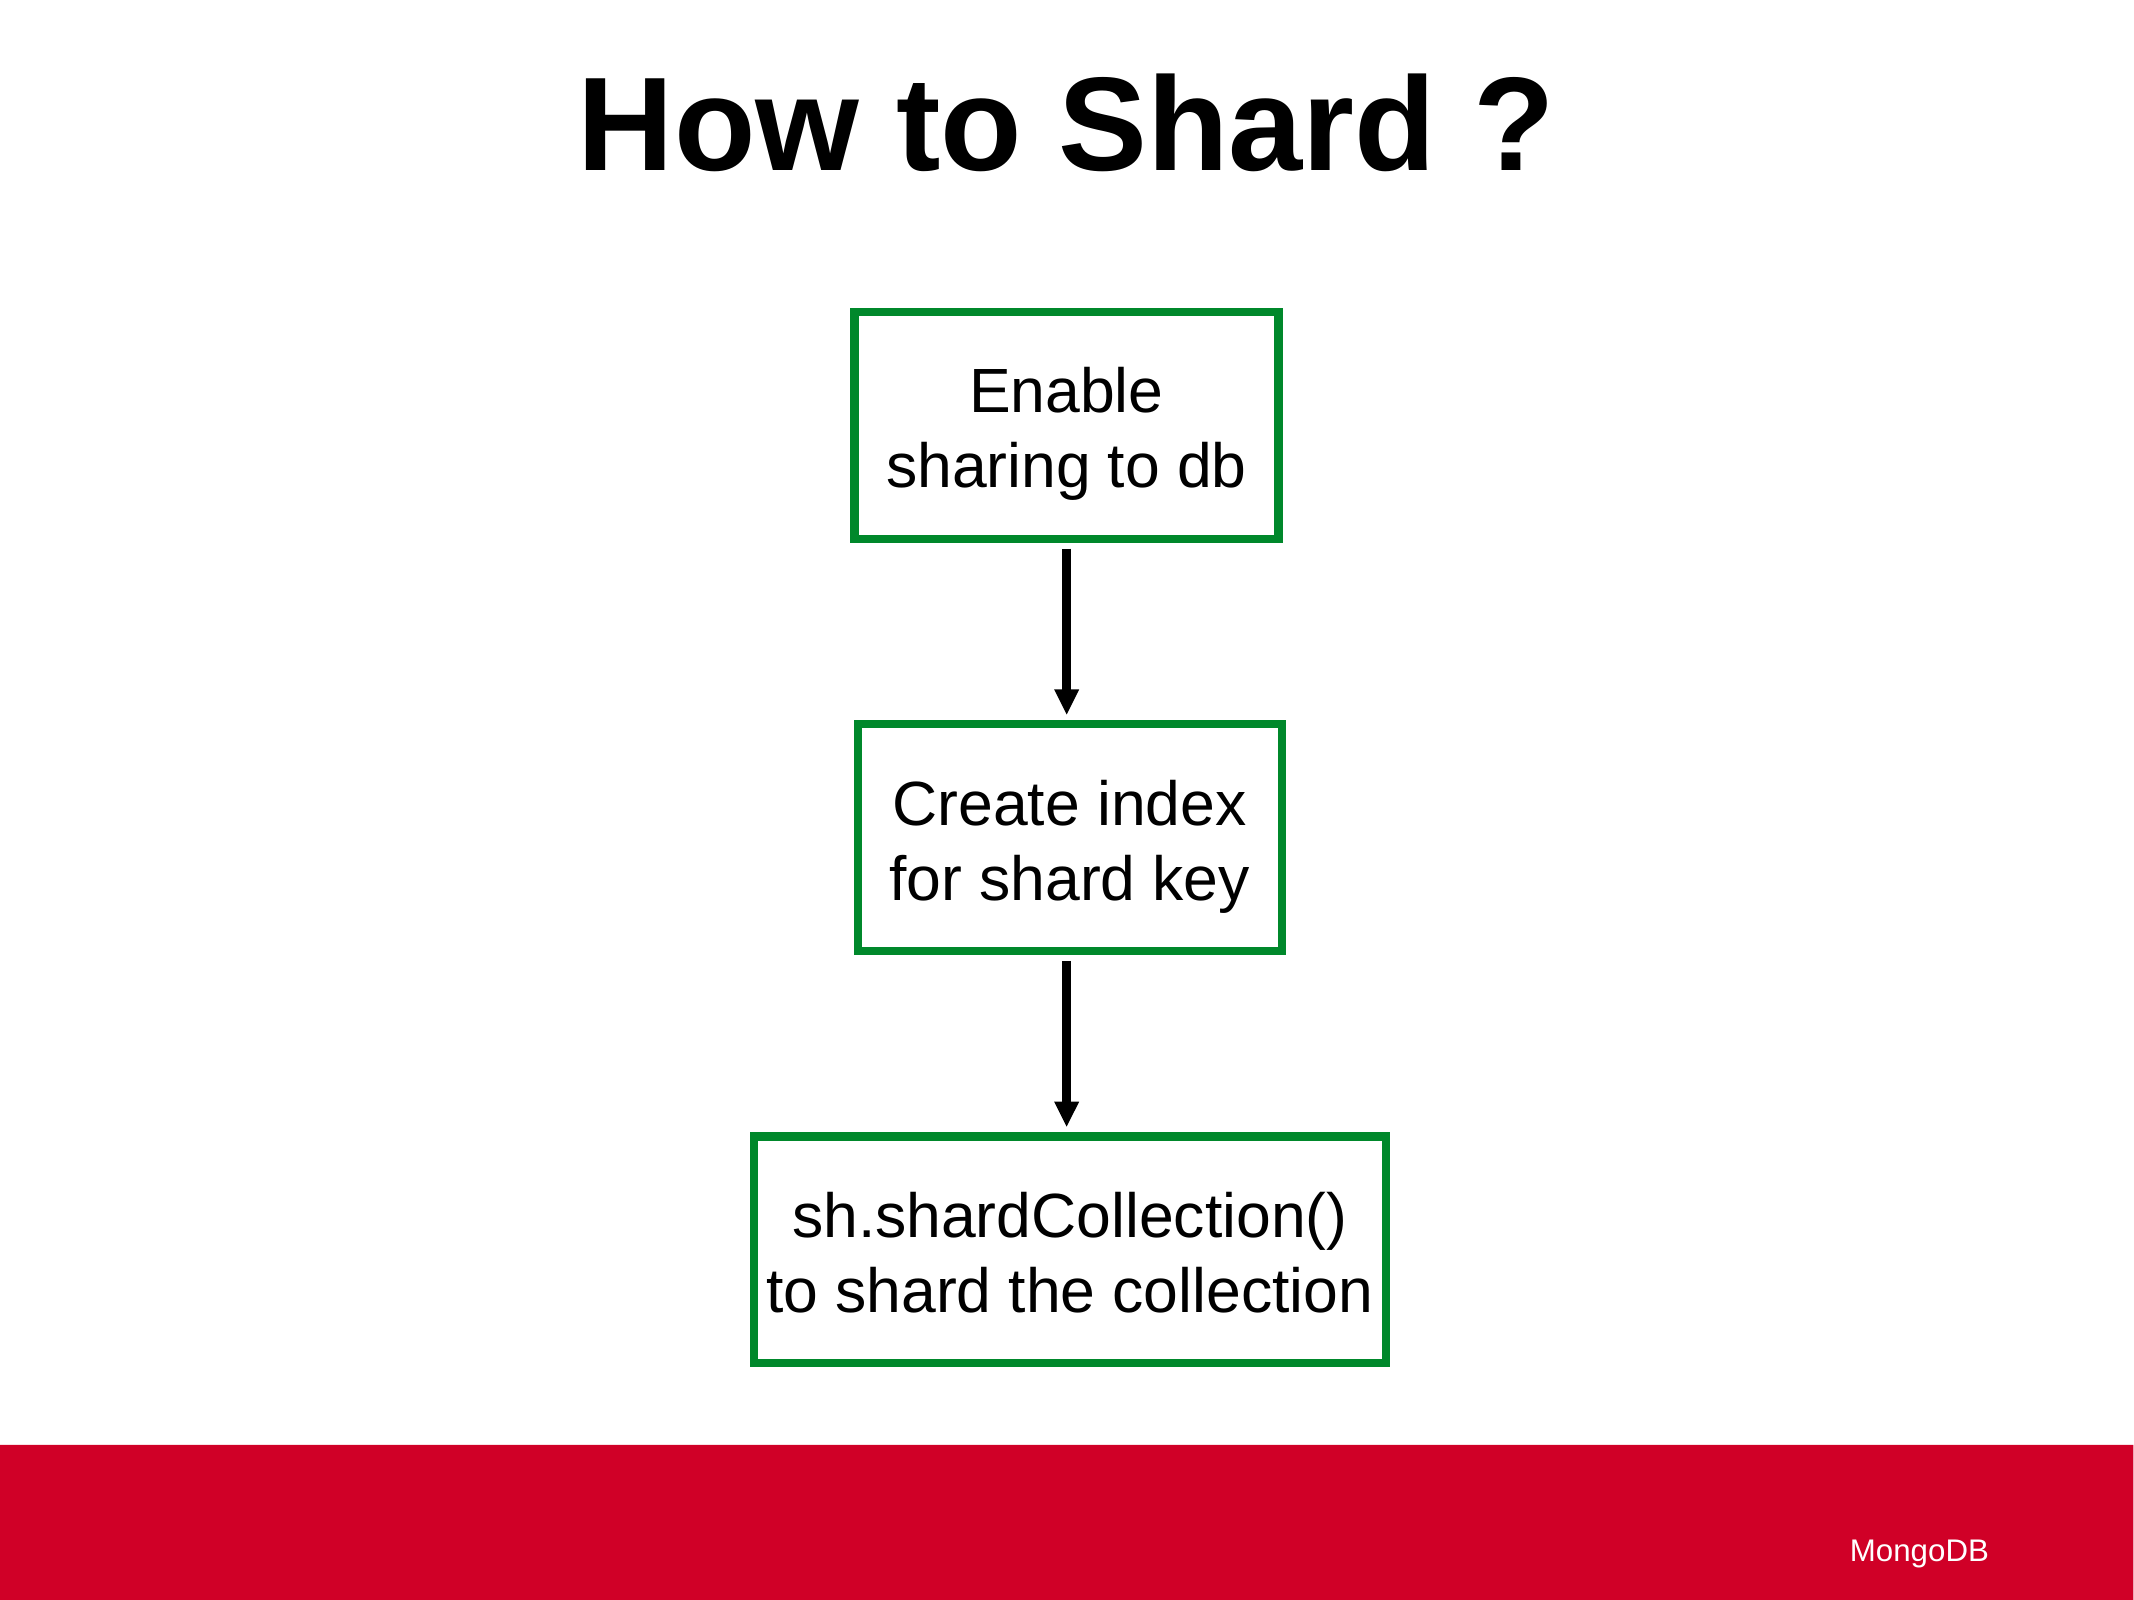

How to Shard ?
Enable sharing to db

Create index for shard key

sh.shardCollection() to shard the collection
88